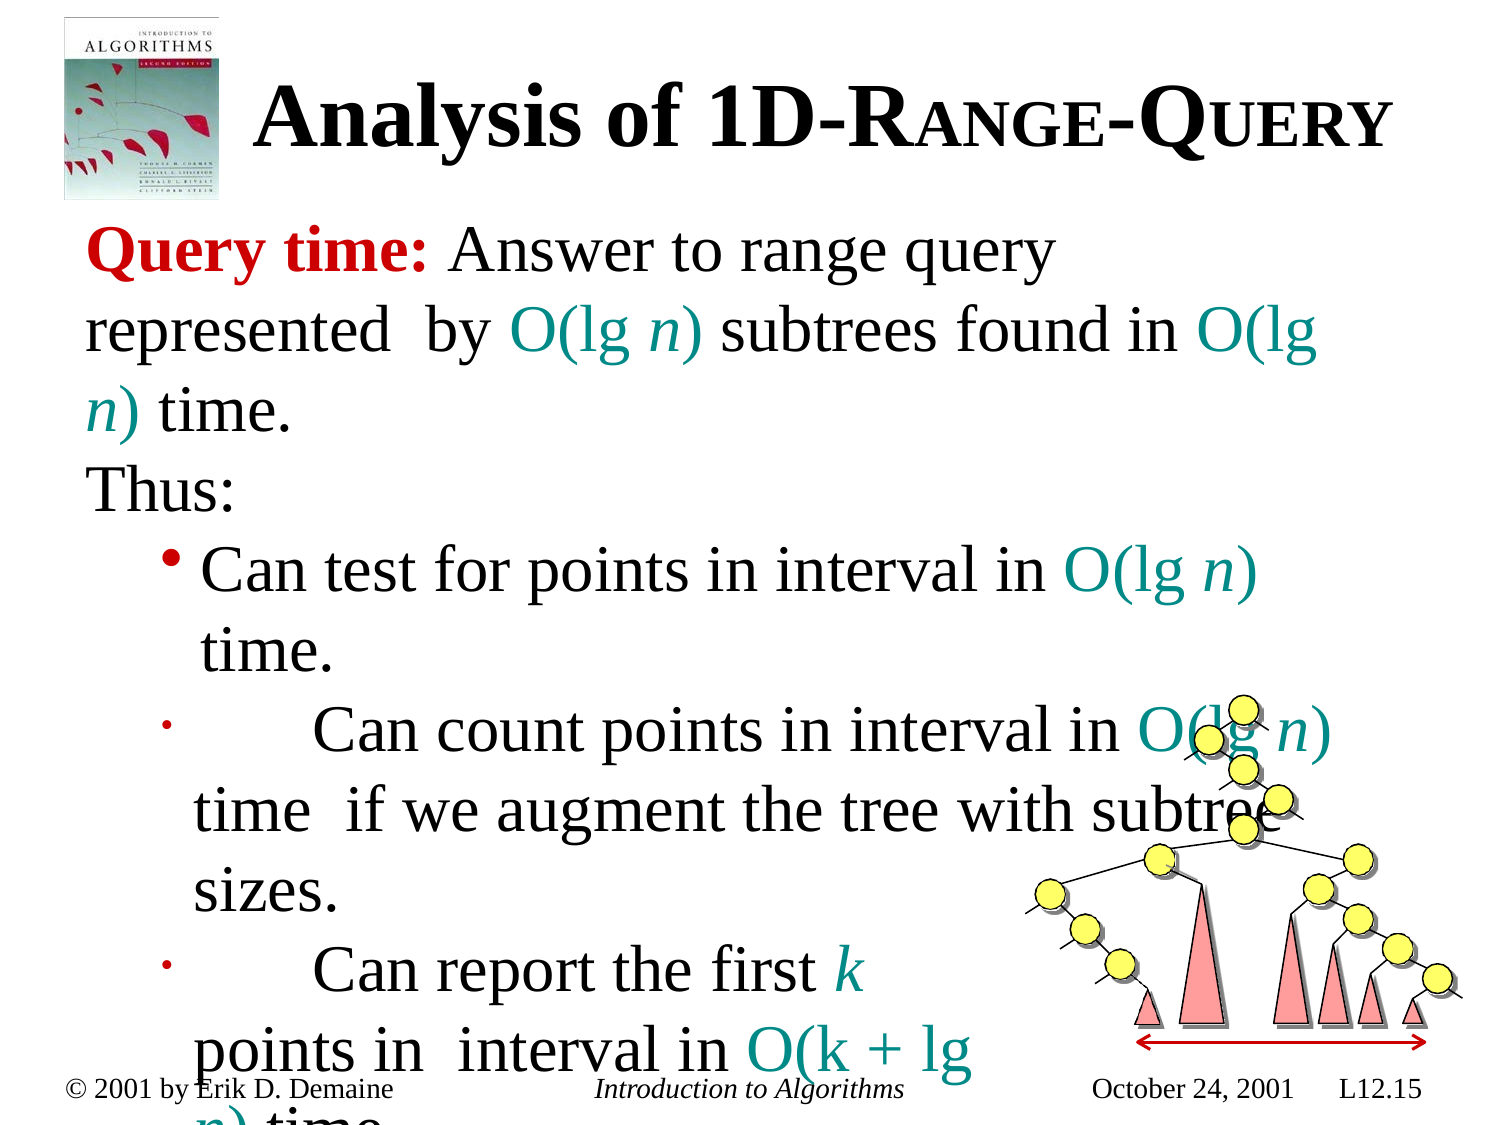

# Analysis of 1D-RANGE-QUERY
Query time: Answer to range query represented  by O(lg n) subtrees found in O(lg n) time.
Thus:
Can test for points in interval in O(lg n) time.
	Can count points in interval in O(lg n) time  if we augment the tree with subtree sizes.
	Can report the first k points in  interval in O(k + lg n) time.
Space: O(n)
Preprocessing time: O(n lg n)

© 2001 by Erik D. Demaine
Introduction to Algorithms
October 24, 2001
L12.15